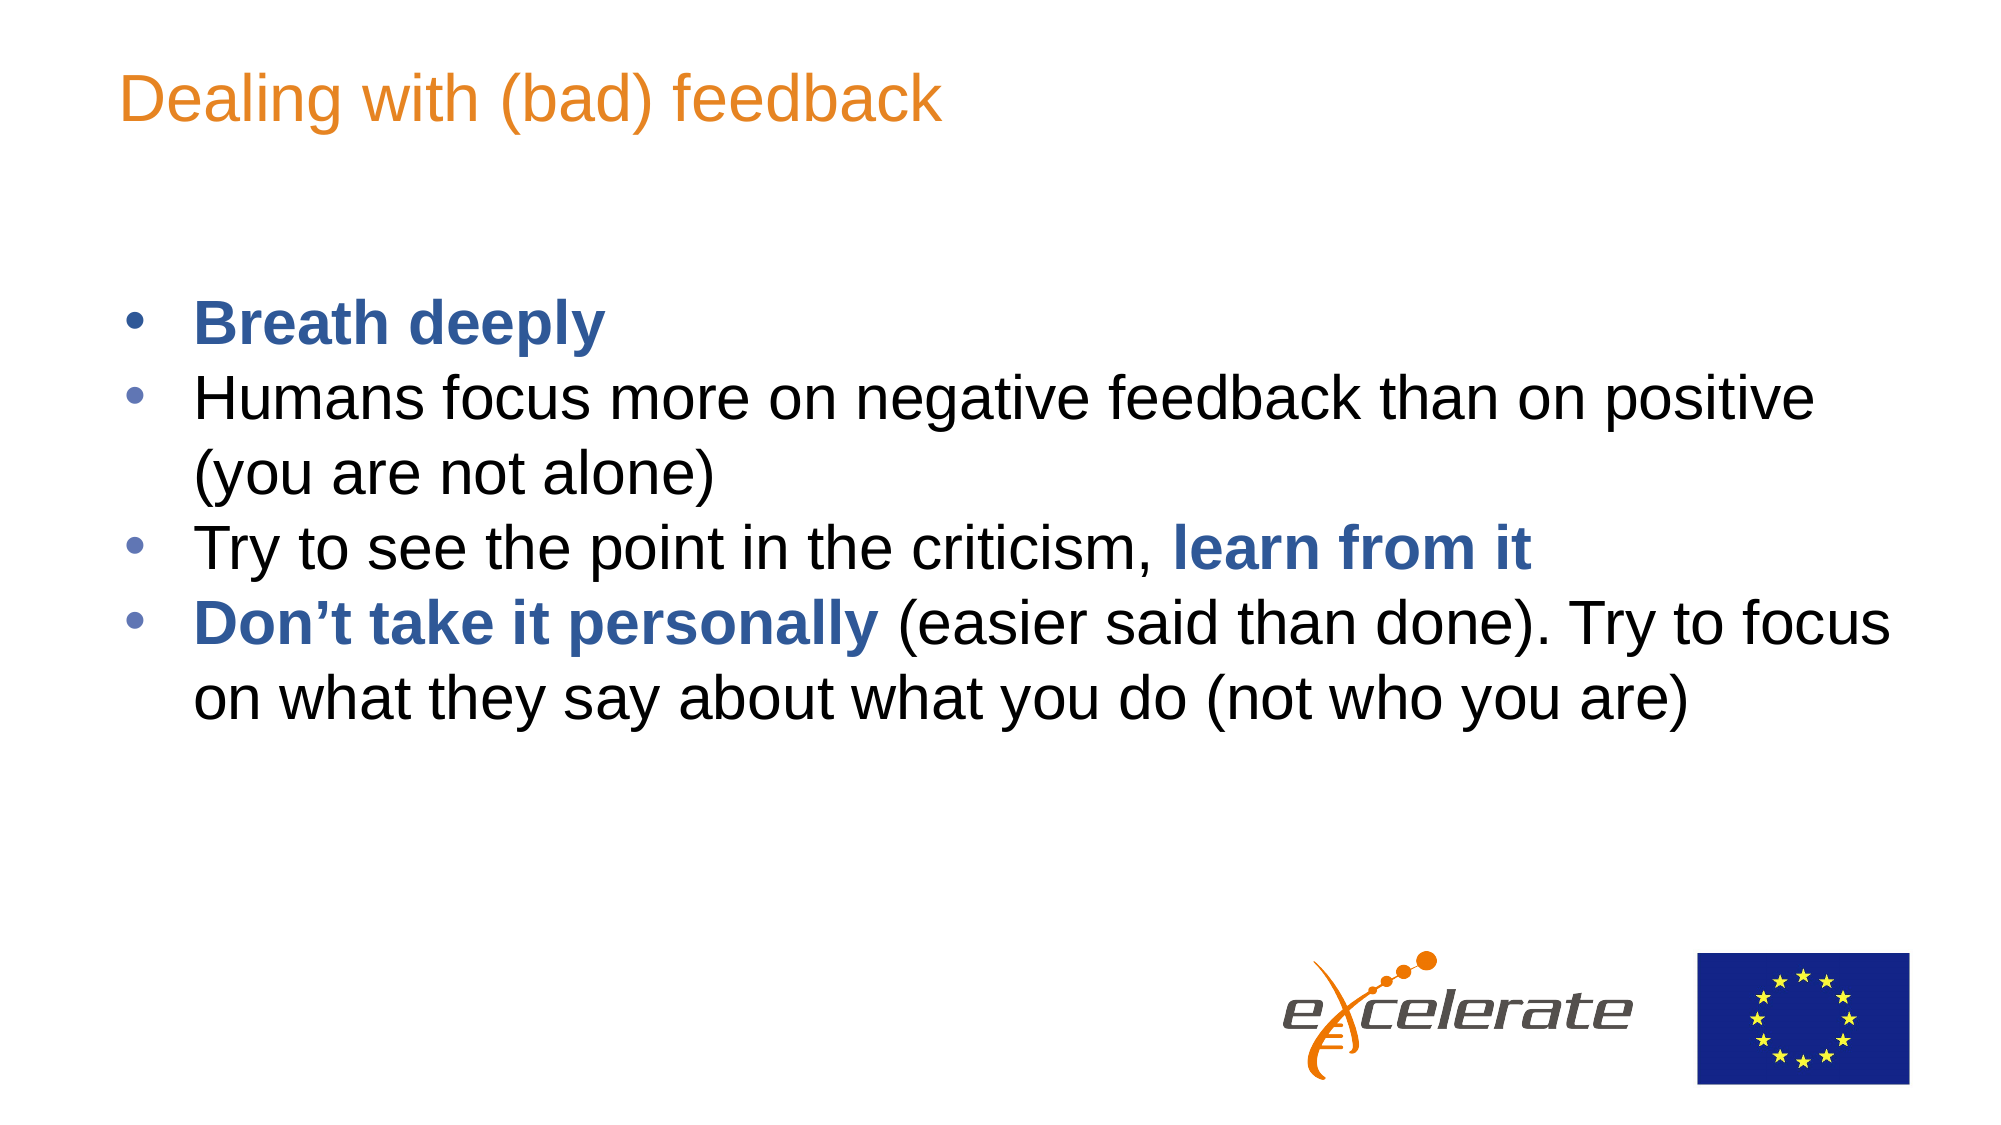

# Dealing with (bad) feedback

Breath deeply
Humans focus more on negative feedback than on positive (you are not alone)
Try to see the point in the criticism, learn from it
Don’t take it personally (easier said than done). Try to focus on what they say about what you do (not who you are)